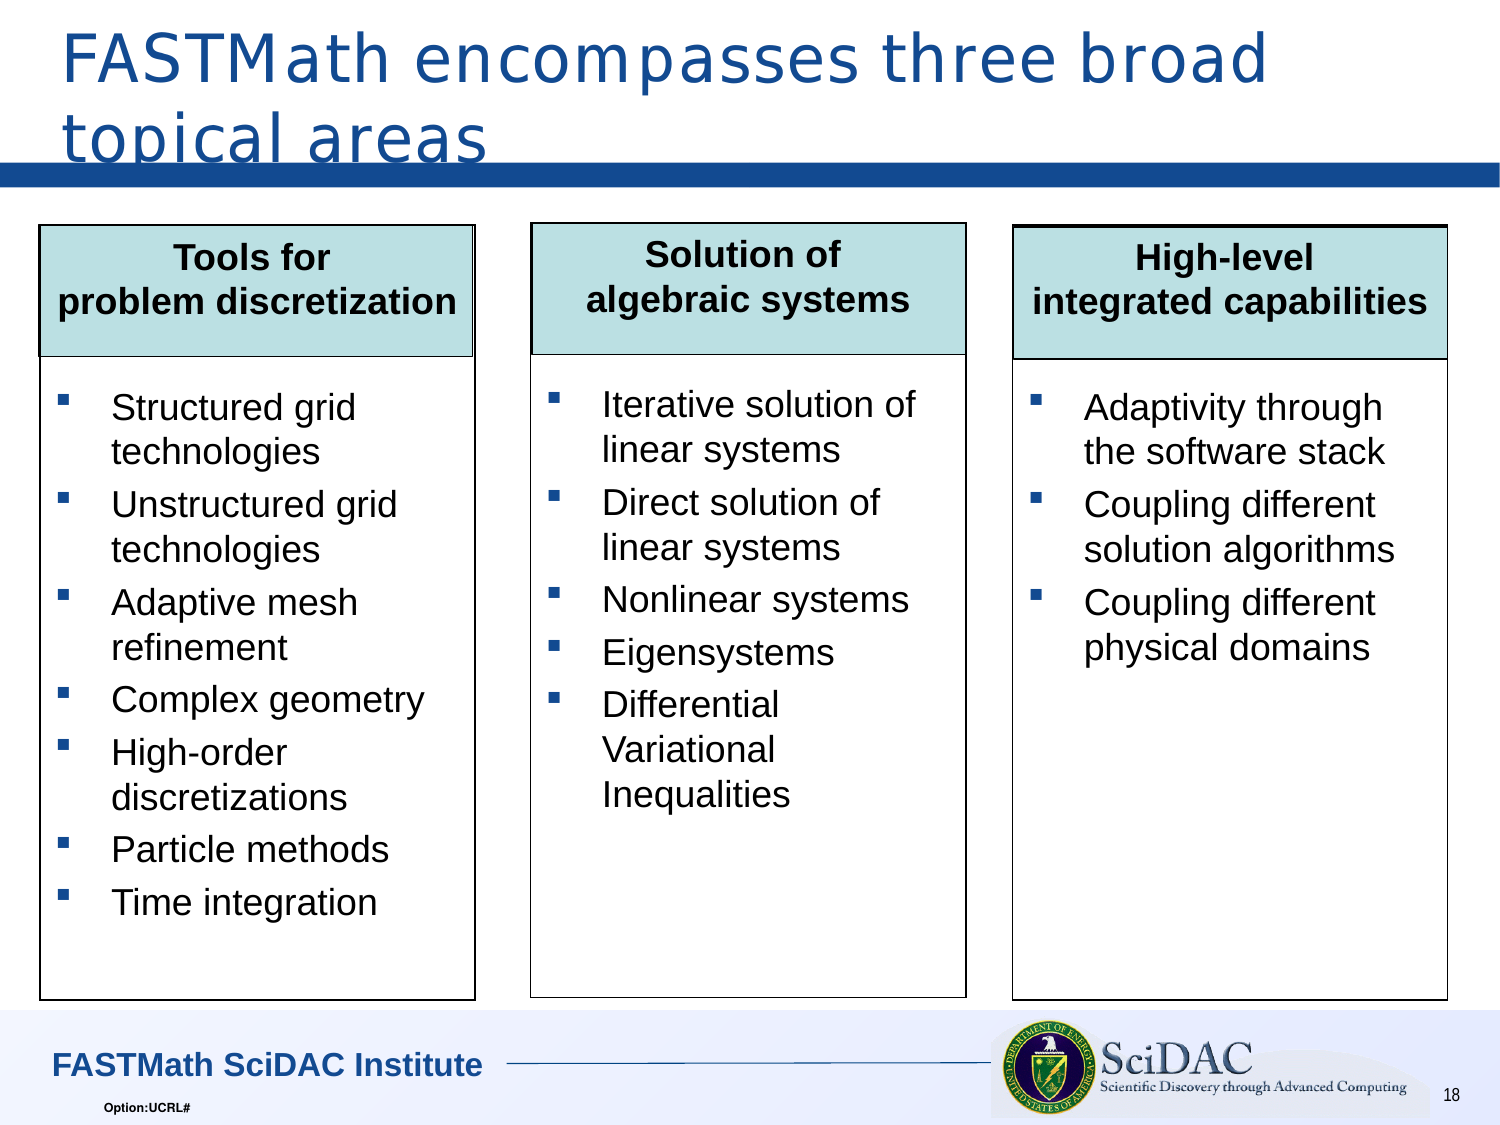

# FASTMath encompasses three broad topical areas
Solution of
algebraic systems

Iterative solution of linear systems
Direct solution of linear systems
Nonlinear systems
Eigensystems
Differential Variational Inequalities

Tools for
problem discretization

Structured grid technologies
Unstructured grid technologies
Adaptive mesh refinement
Complex geometry
High-order discretizations
Particle methods
Time integration
High-level
integrated capabilities

Adaptivity through the software stack
Coupling different solution algorithms
Coupling different physical domains

FASTMath SciDAC Institute